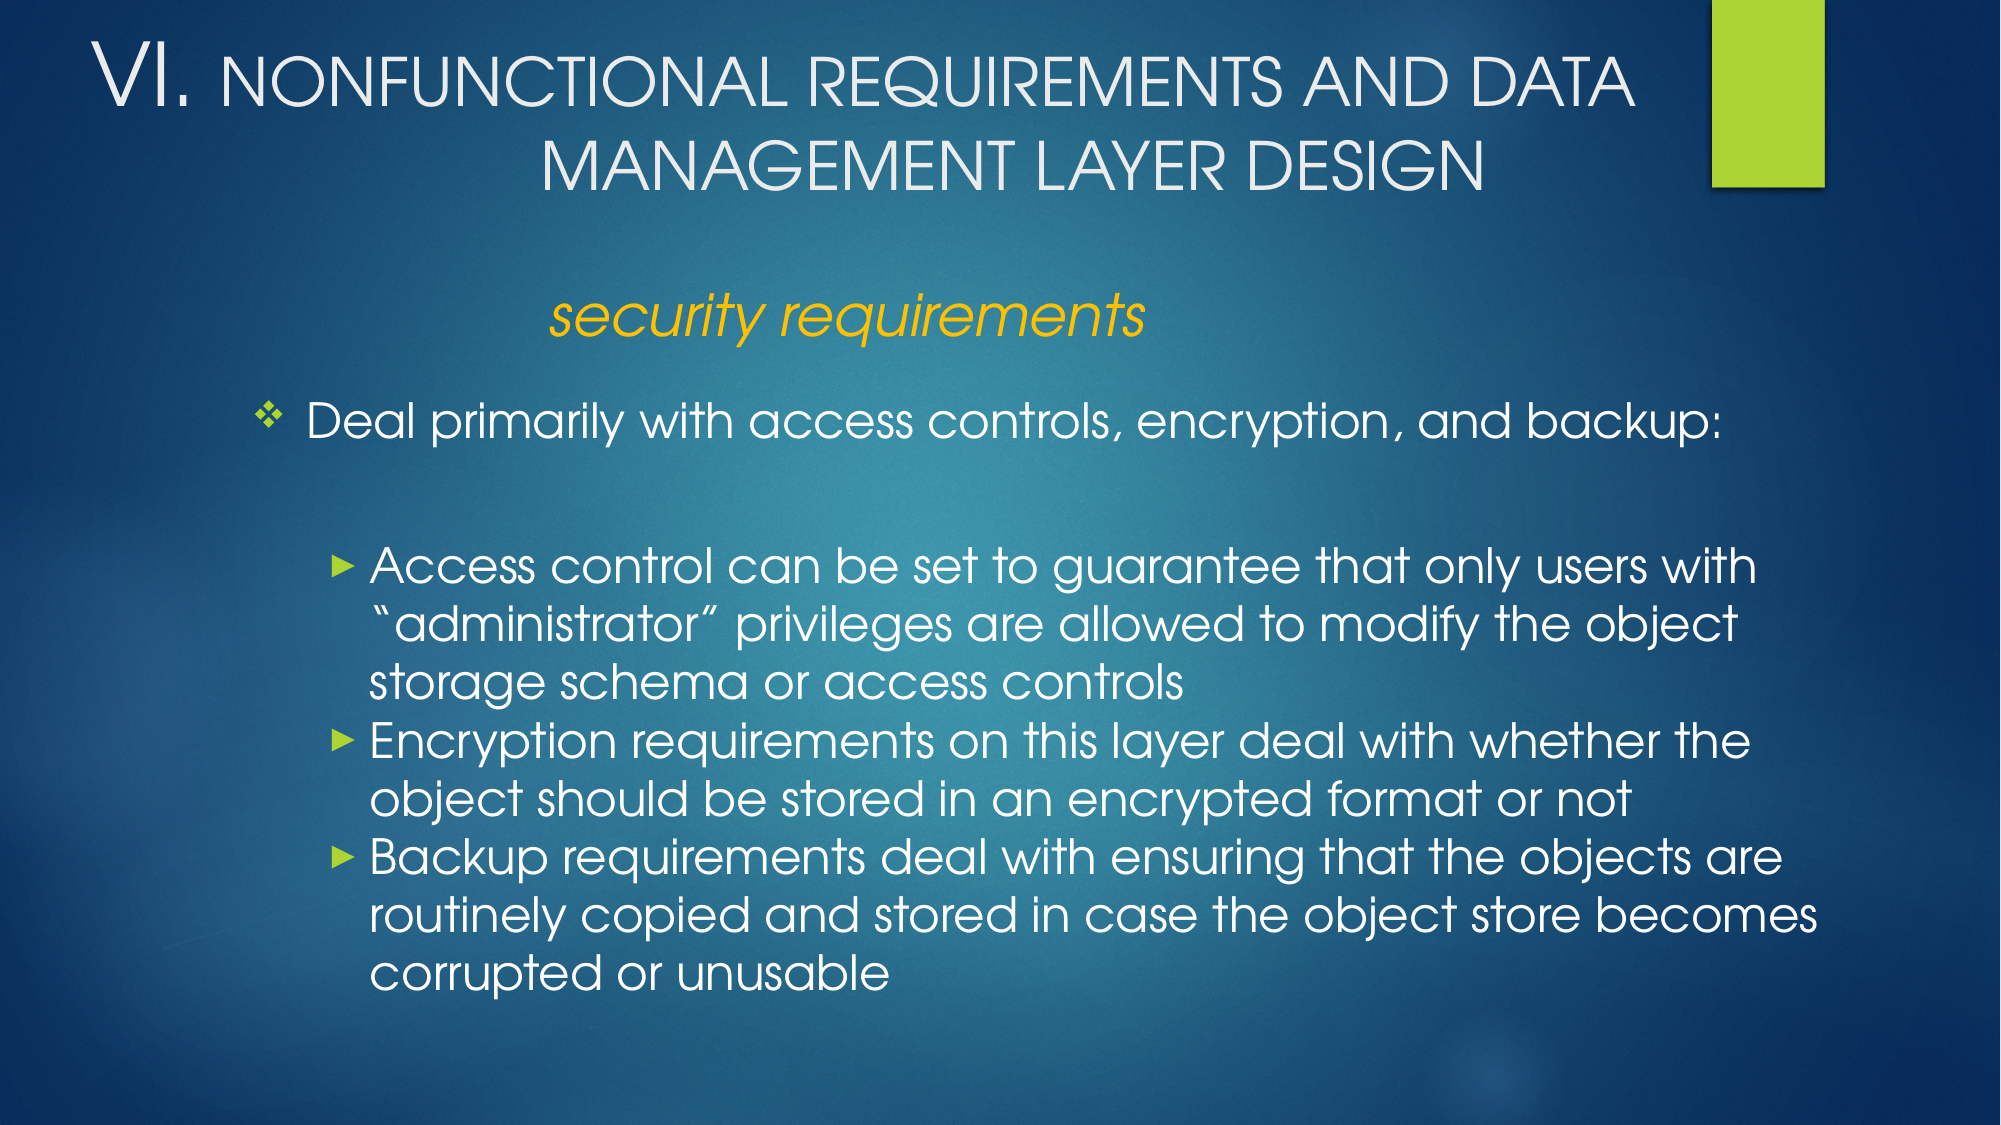

# VI. NONFUNCTIONAL REQUIREMENTS AND DATA 			 	MANAGEMENT LAYER DESIGN
45
 security requirements
Deal primarily with access controls, encryption, and backup:

Access control can be set to guarantee that only users with “administrator” privileges are allowed to modify the object storage schema or access controls
Encryption requirements on this layer deal with whether the object should be stored in an encrypted format or not
Backup requirements deal with ensuring that the objects are routinely copied and stored in case the object store becomes corrupted or unusable